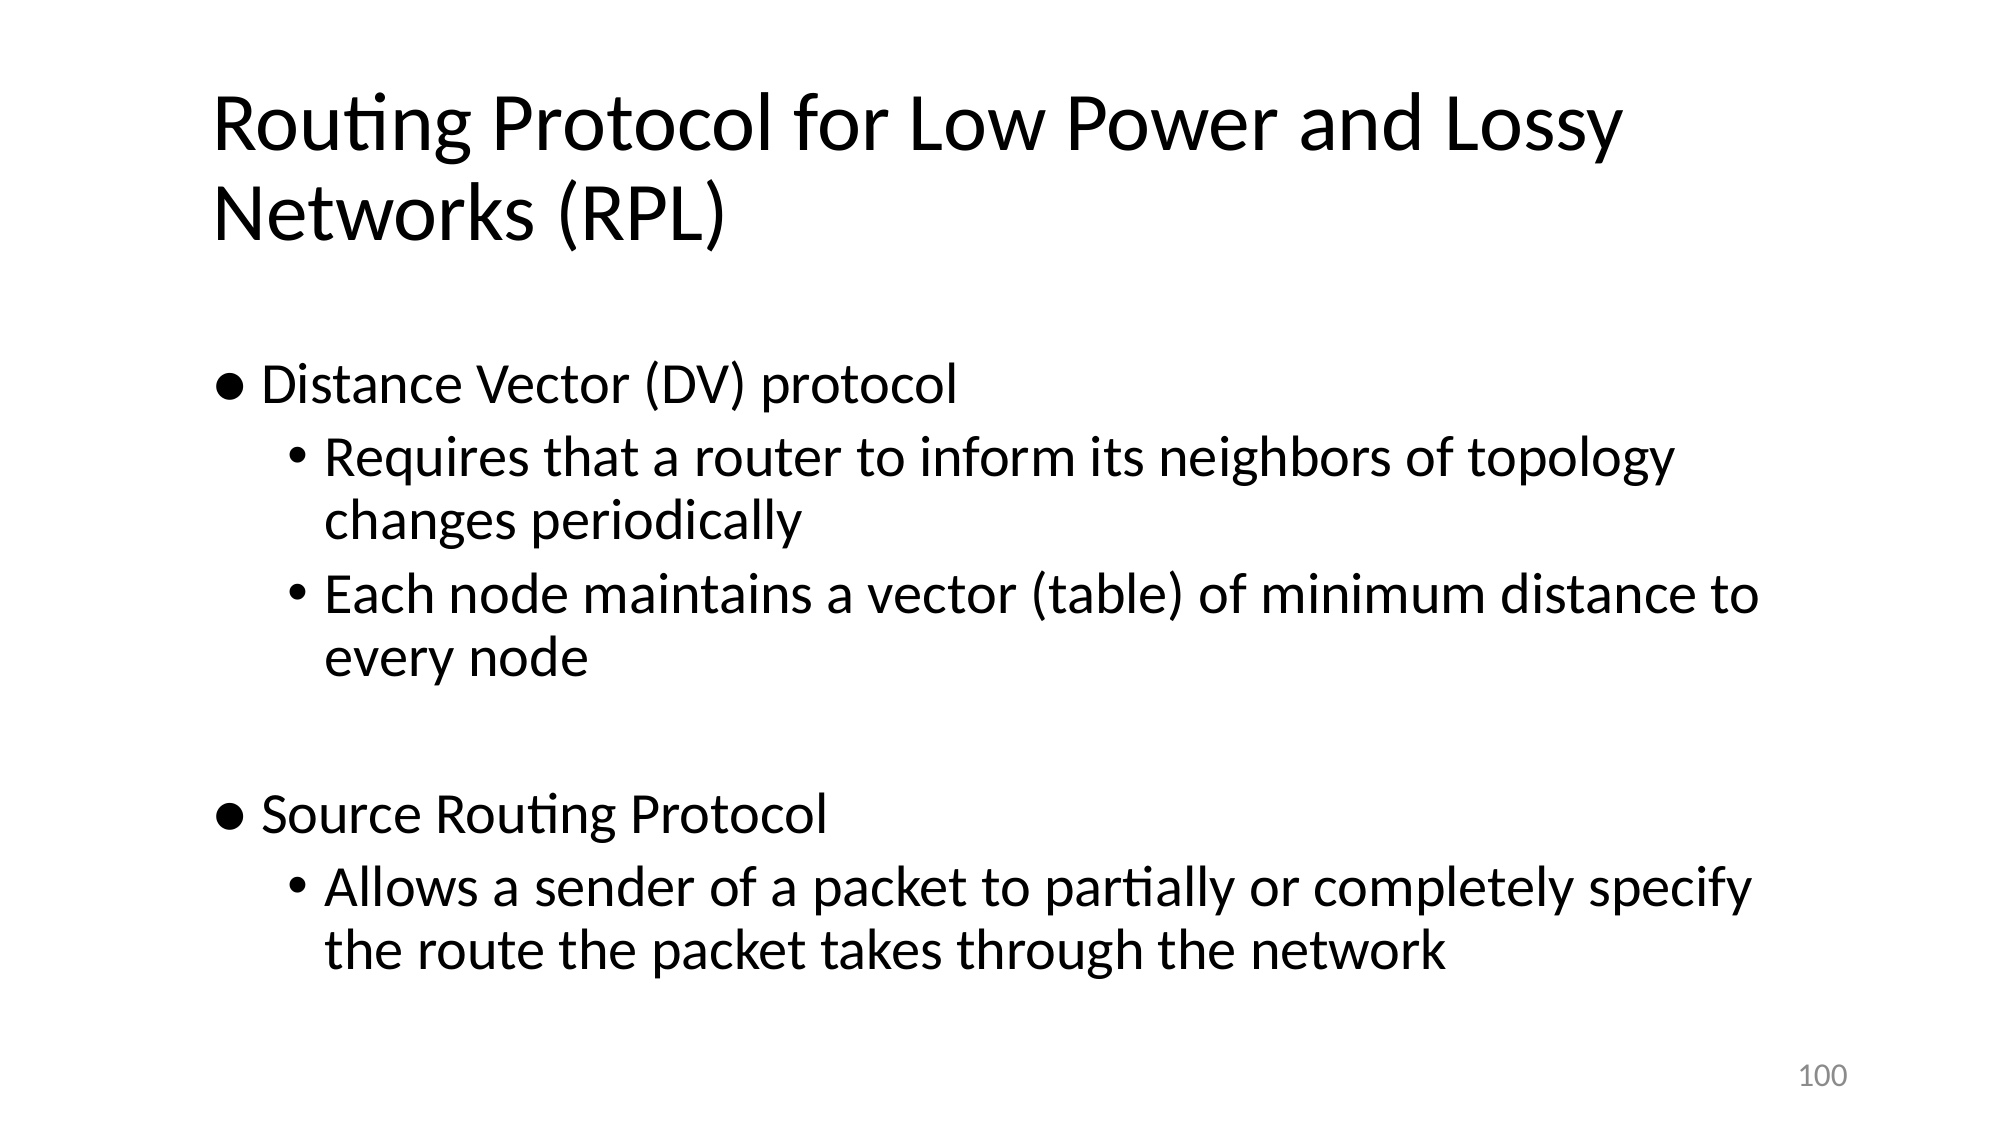

# Routing Protocol for Low Power and Lossy Networks (RPL)
● Distance Vector (DV) protocol
Requires that a router to inform its neighbors of topology changes periodically
Each node maintains a vector (table) of minimum distance to every node

● Source Routing Protocol
Allows a sender of a packet to partially or completely specify the route the packet takes through the network
100